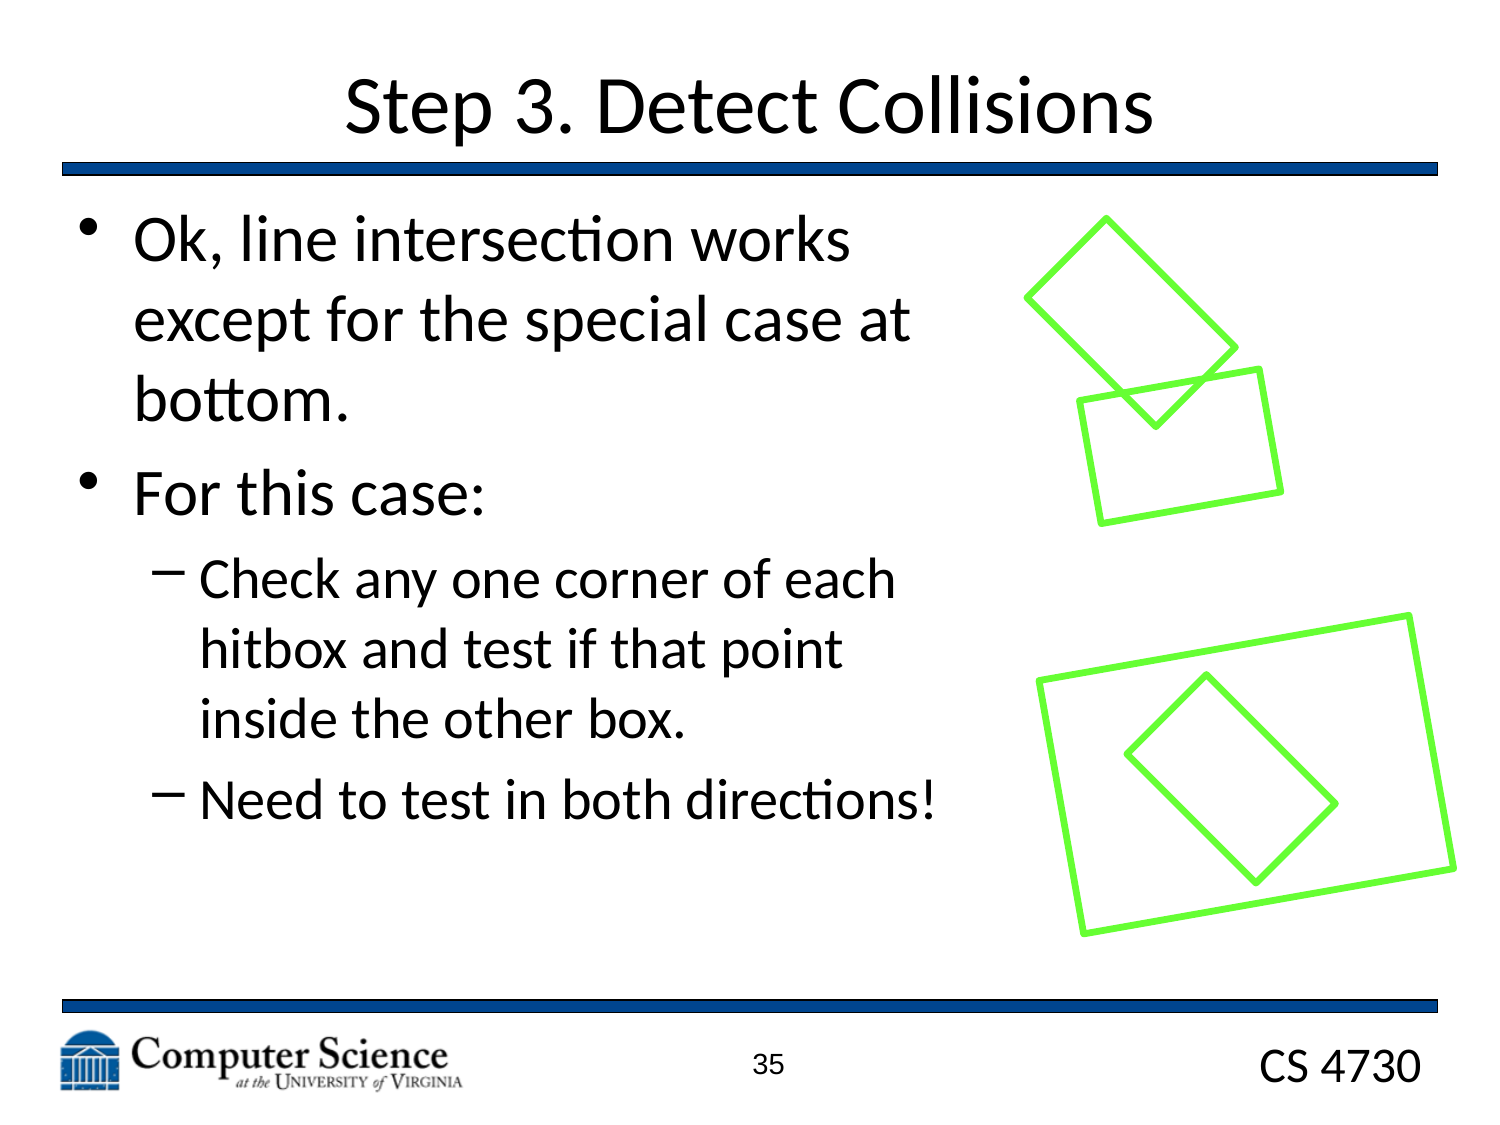

# Step 3. Detect Collisions
Ok, line intersection works except for the special case at bottom.
For this case:
Check any one corner of each hitbox and test if that point inside the other box.
Need to test in both directions!

35